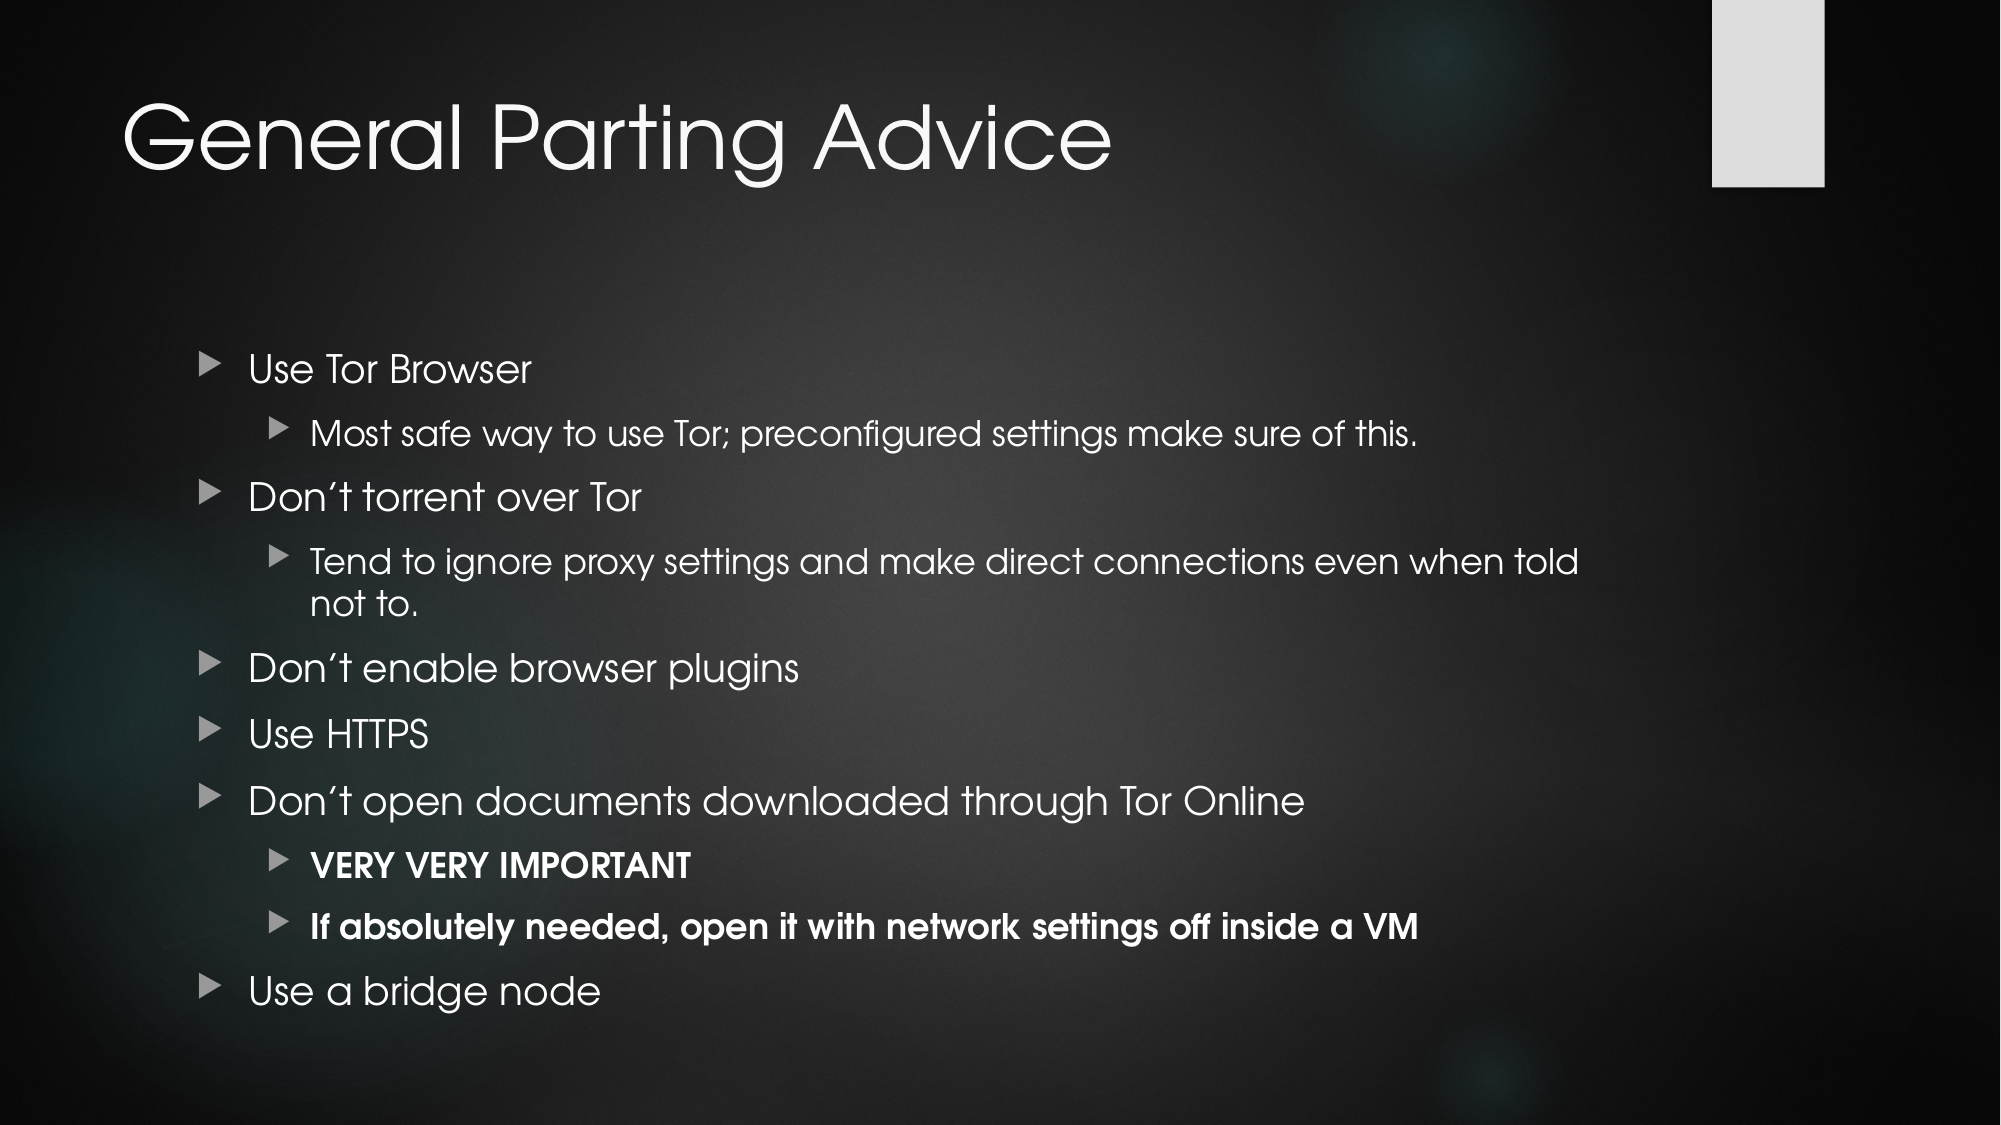

# General Parting Advice
Use Tor Browser
Most safe way to use Tor; preconfigured settings make sure of this.
Don’t torrent over Tor
Tend to ignore proxy settings and make direct connections even when told not to.
Don’t enable browser plugins
Use HTTPS
Don’t open documents downloaded through Tor Online
VERY VERY IMPORTANT
If absolutely needed, open it with network settings off inside a VM
Use a bridge node